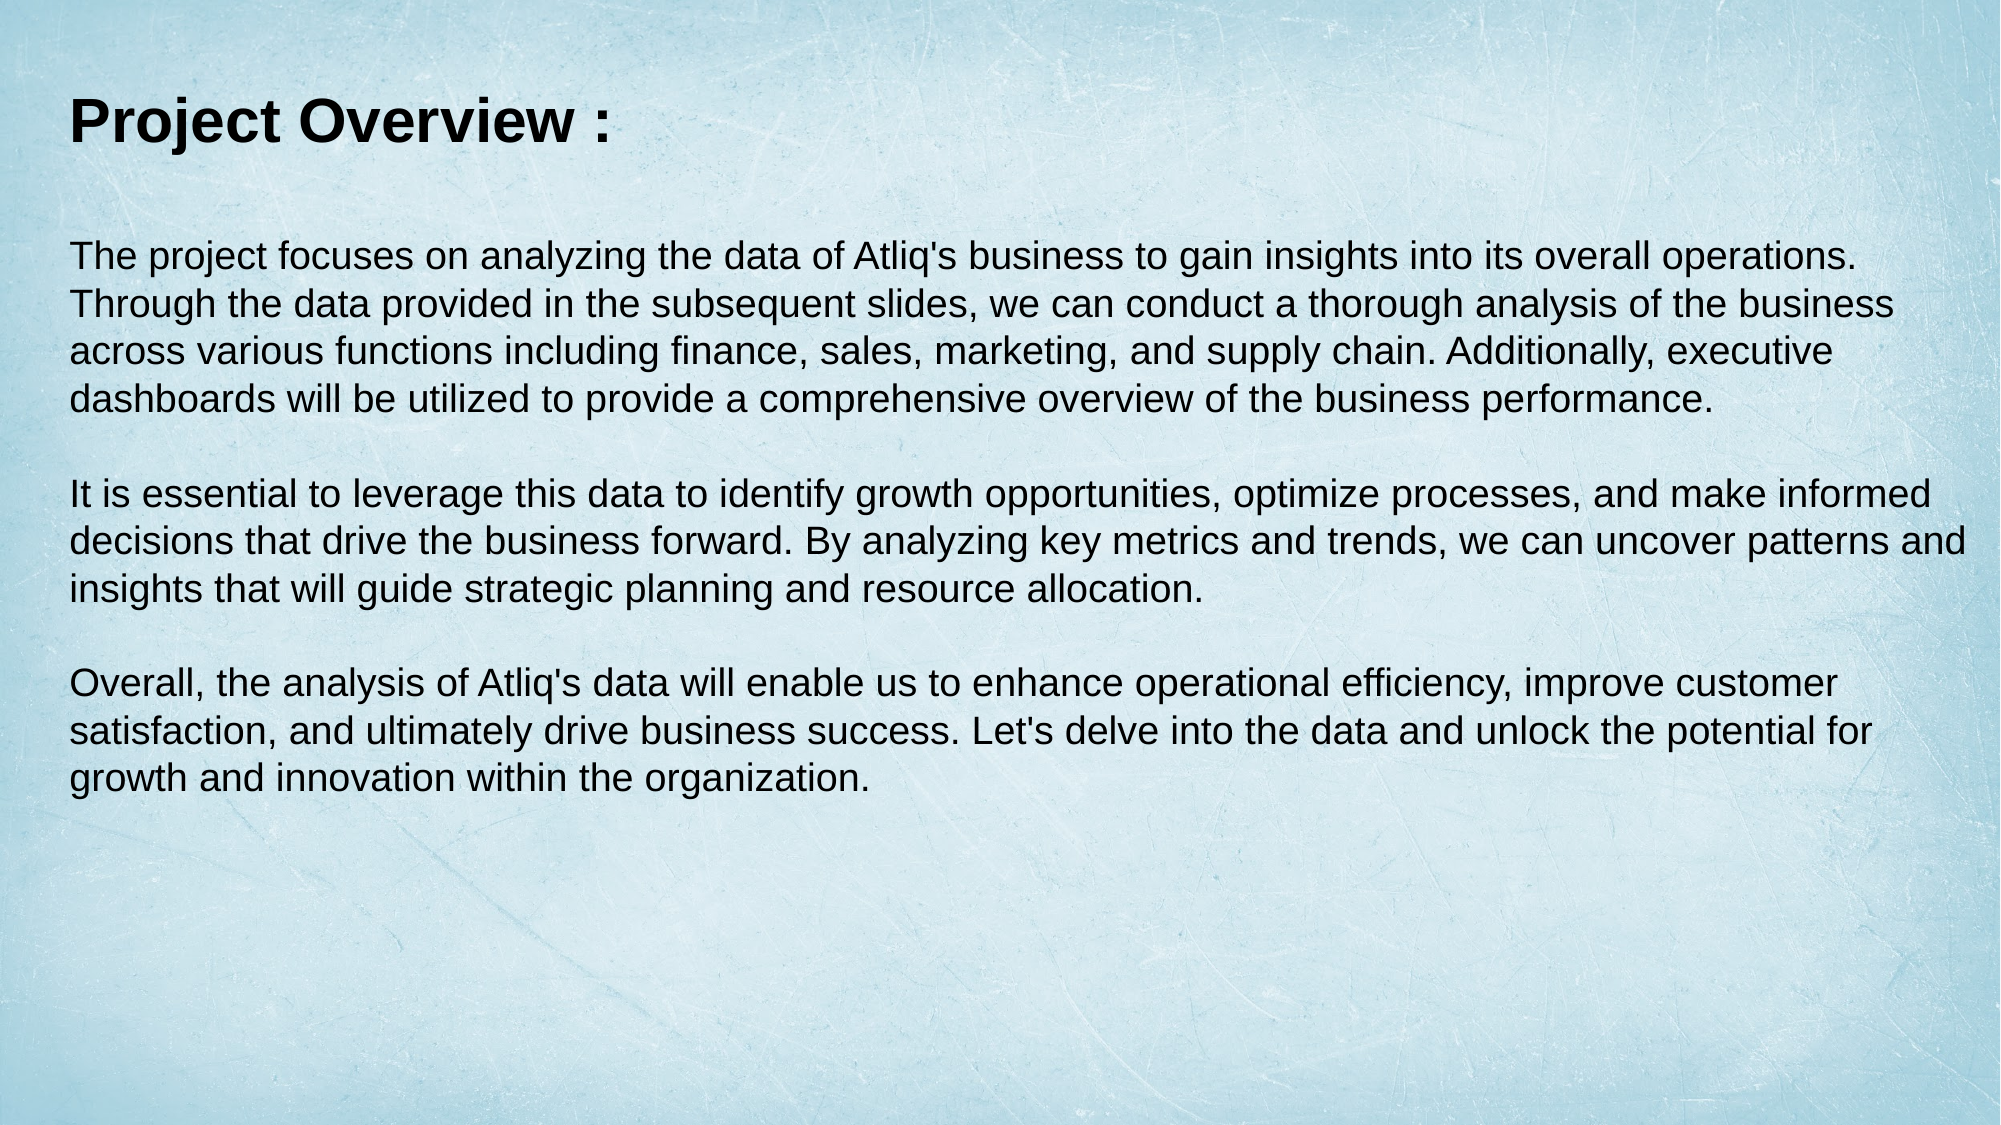

Project Overview :

The project focuses on analyzing the data of Atliq's business to gain insights into its overall operations. Through the data provided in the subsequent slides, we can conduct a thorough analysis of the business across various functions including finance, sales, marketing, and supply chain. Additionally, executive dashboards will be utilized to provide a comprehensive overview of the business performance.

It is essential to leverage this data to identify growth opportunities, optimize processes, and make informed decisions that drive the business forward. By analyzing key metrics and trends, we can uncover patterns and insights that will guide strategic planning and resource allocation.

Overall, the analysis of Atliq's data will enable us to enhance operational efficiency, improve customer satisfaction, and ultimately drive business success. Let's delve into the data and unlock the potential for growth and innovation within the organization.